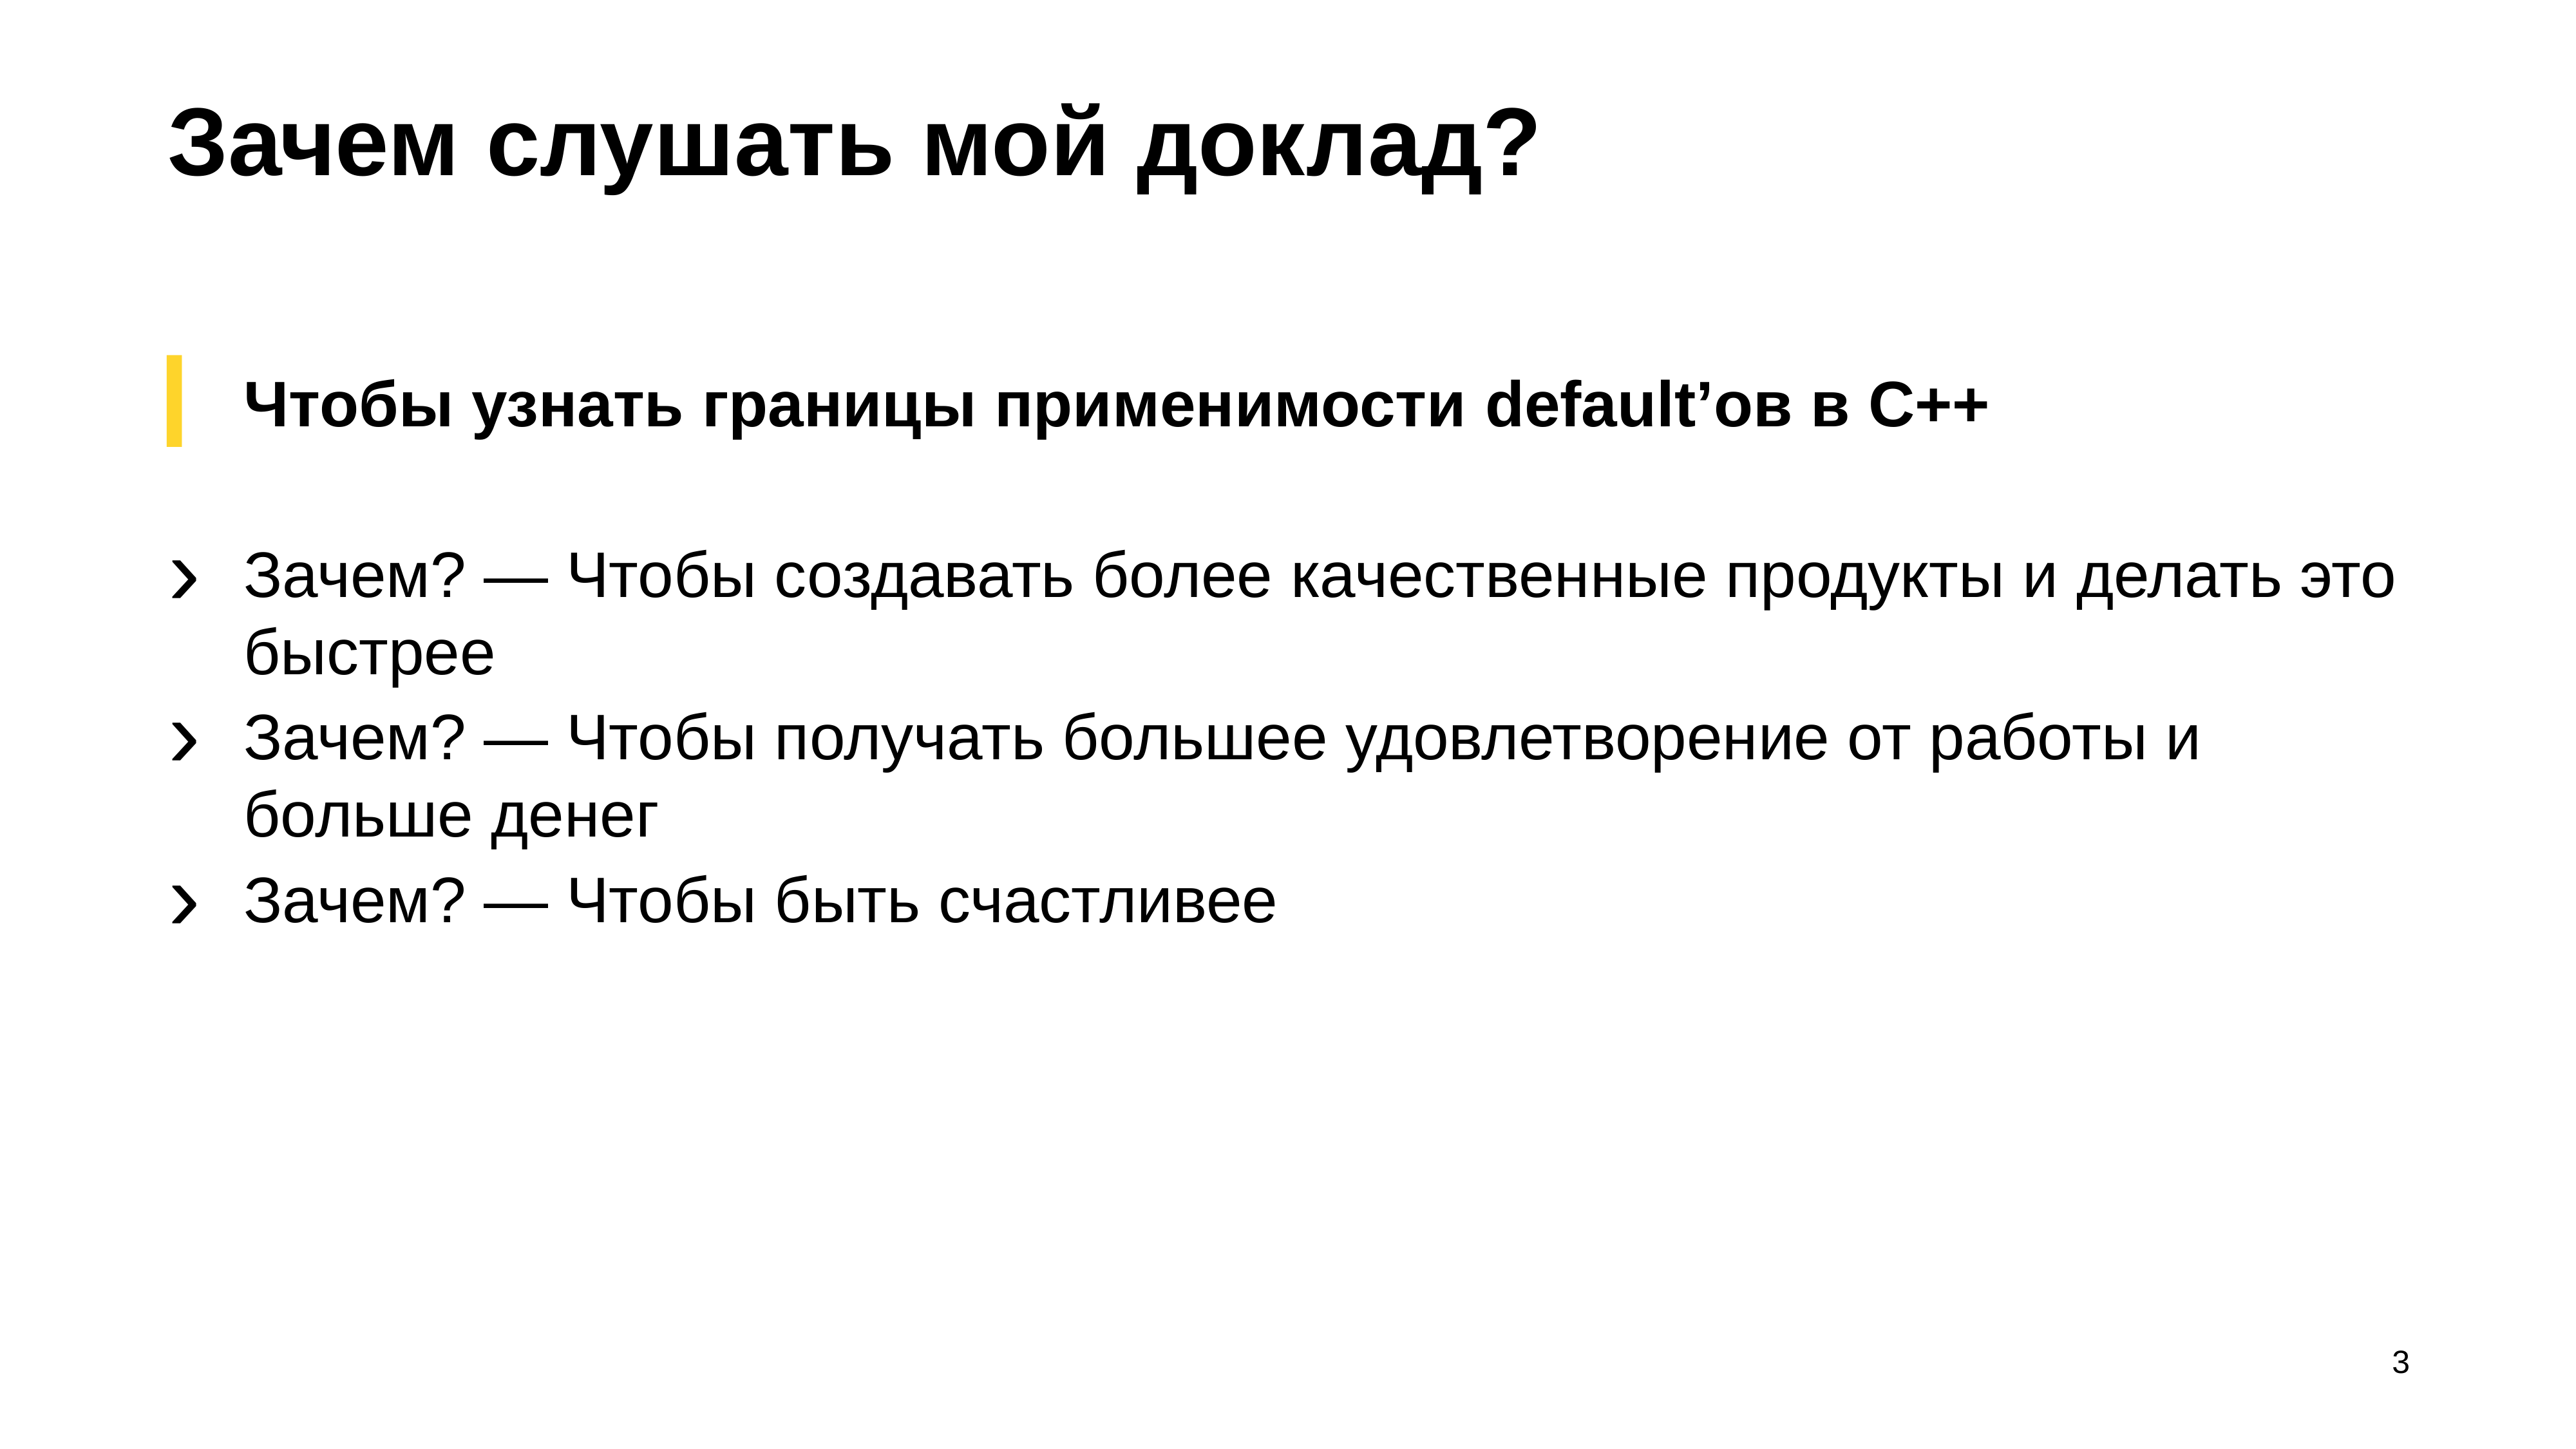

# Зачем слушать мой доклад?
Чтобы узнать границы применимости default’ов в C++

Зачем? — Чтобы создавать более качественные продукты и делать это быстрее
Зачем? — Чтобы получать большее удовлетворение от работы и больше денег
Зачем? — Чтобы быть счастливее
3